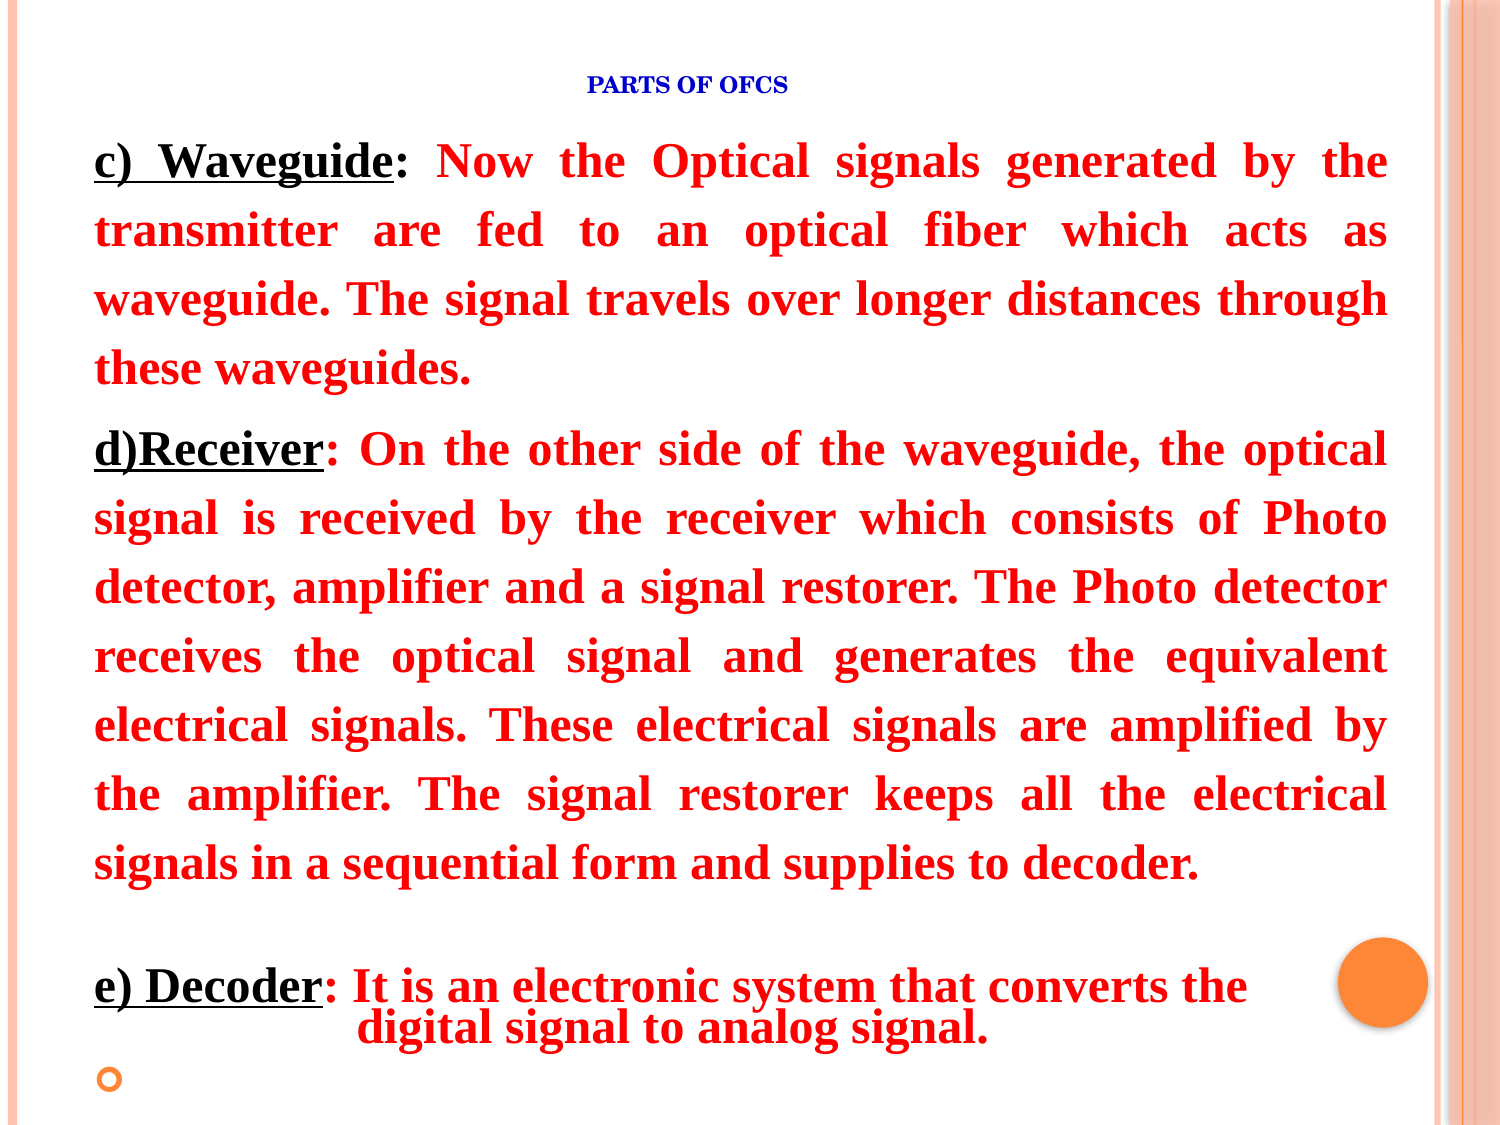

# Parts of OFCS
c) Waveguide: Now the Optical signals generated by the transmitter are fed to an optical fiber which acts as waveguide. The signal travels over longer distances through these waveguides.
d)Receiver: On the other side of the waveguide, the optical signal is received by the receiver which consists of Photo detector, amplifier and a signal restorer. The Photo detector receives the optical signal and generates the equivalent electrical signals. These electrical signals are amplified by the amplifier. The signal restorer keeps all the electrical signals in a sequential form and supplies to decoder.

e) Decoder: It is an electronic system that converts the
                     digital signal to analog signal.